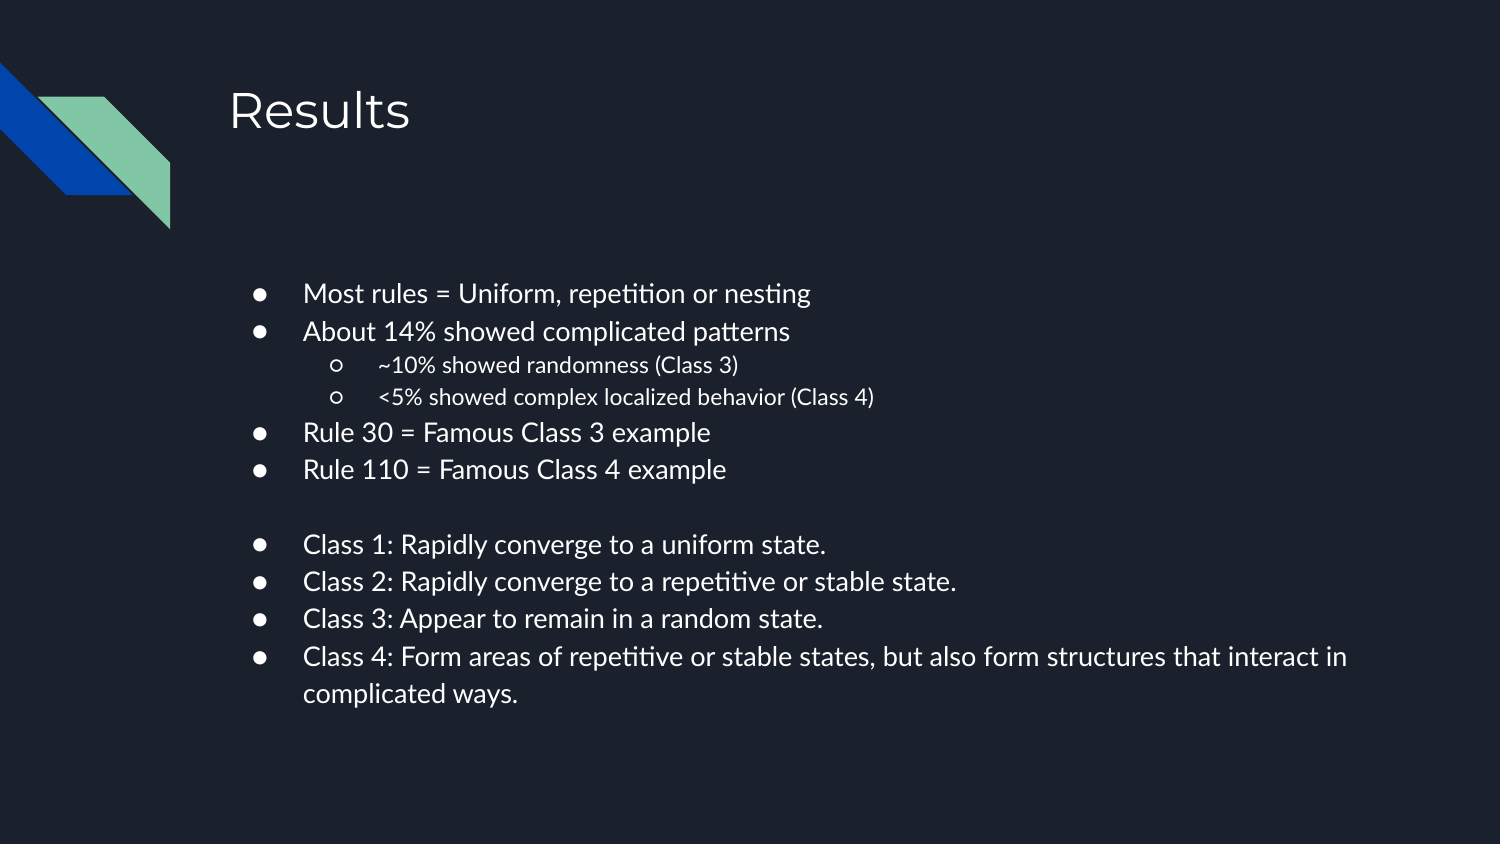

# Results
Most rules = Uniform, repetition or nesting
About 14% showed complicated patterns
~10% showed randomness (Class 3)
<5% showed complex localized behavior (Class 4)
Rule 30 = Famous Class 3 example
Rule 110 = Famous Class 4 example
Class 1: Rapidly converge to a uniform state.
Class 2: Rapidly converge to a repetitive or stable state.
Class 3: Appear to remain in a random state.
Class 4: Form areas of repetitive or stable states, but also form structures that interact in complicated ways.